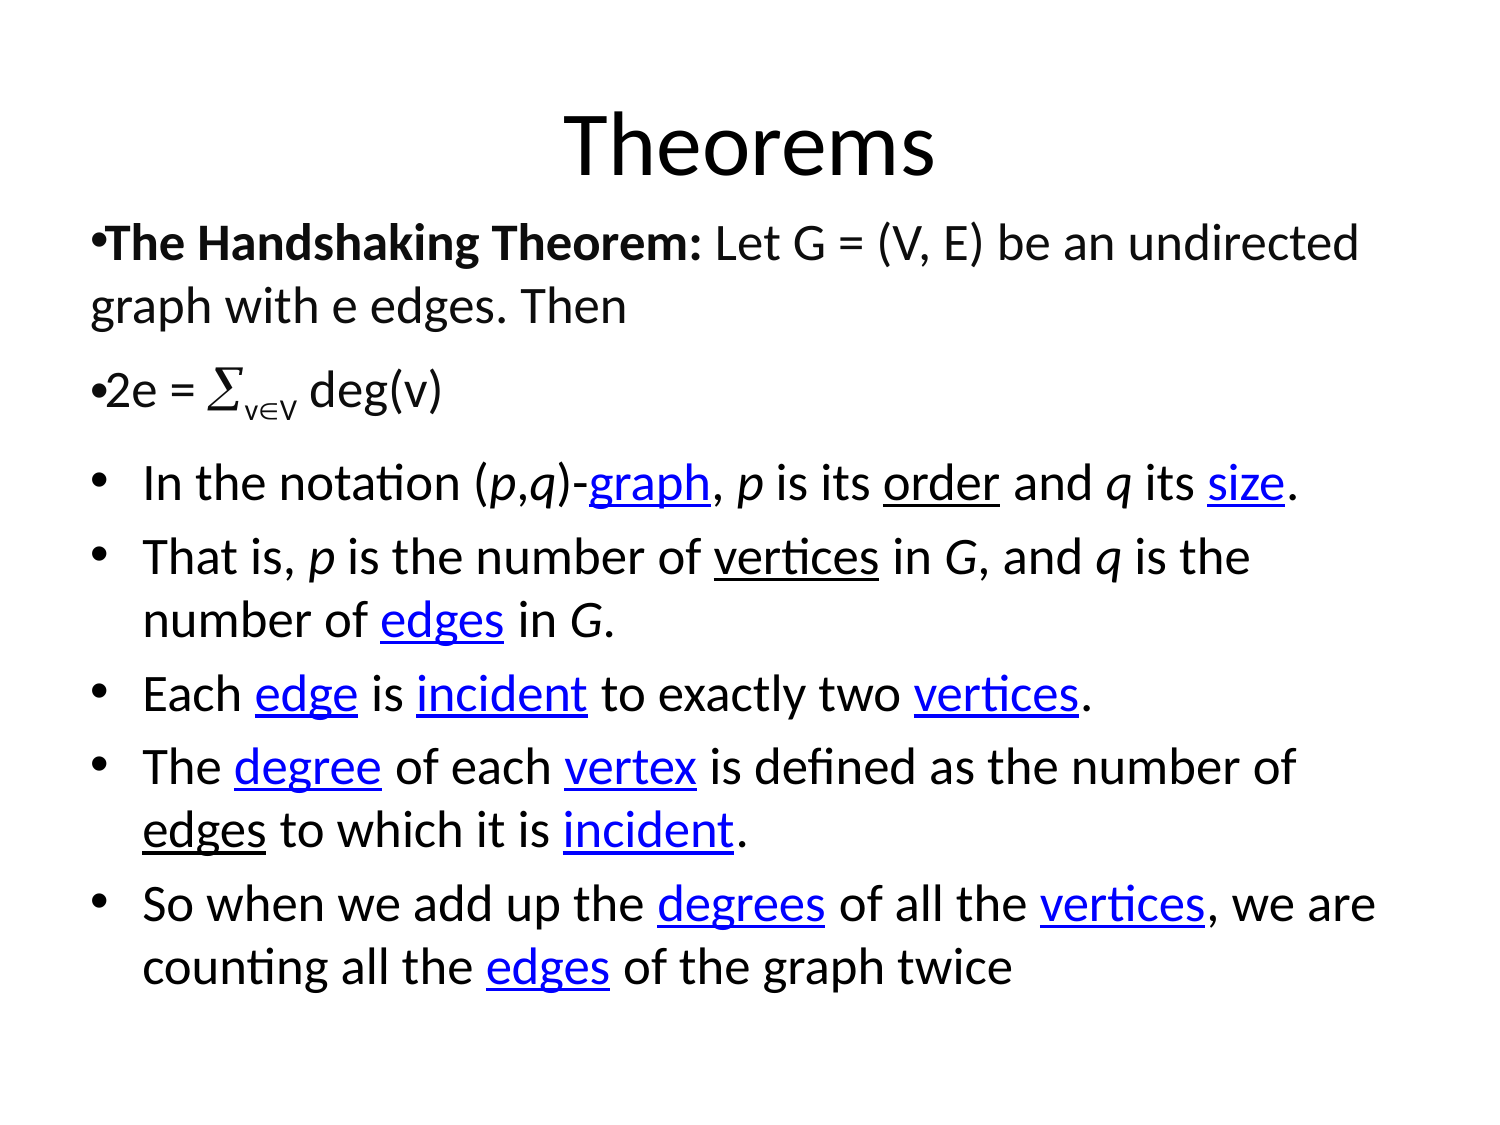

# Theorems
The Handshaking Theorem: Let G = (V, E) be an undirected graph with e edges. Then
2e = ∑v∈V deg(v)
In the notation (p,q)-graph, p is its order and q its size.
That is, p is the number of vertices in G, and q is the number of edges in G.
Each edge is incident to exactly two vertices.
The degree of each vertex is defined as the number of edges to which it is incident.
So when we add up the degrees of all the vertices, we are counting all the edges of the graph twice